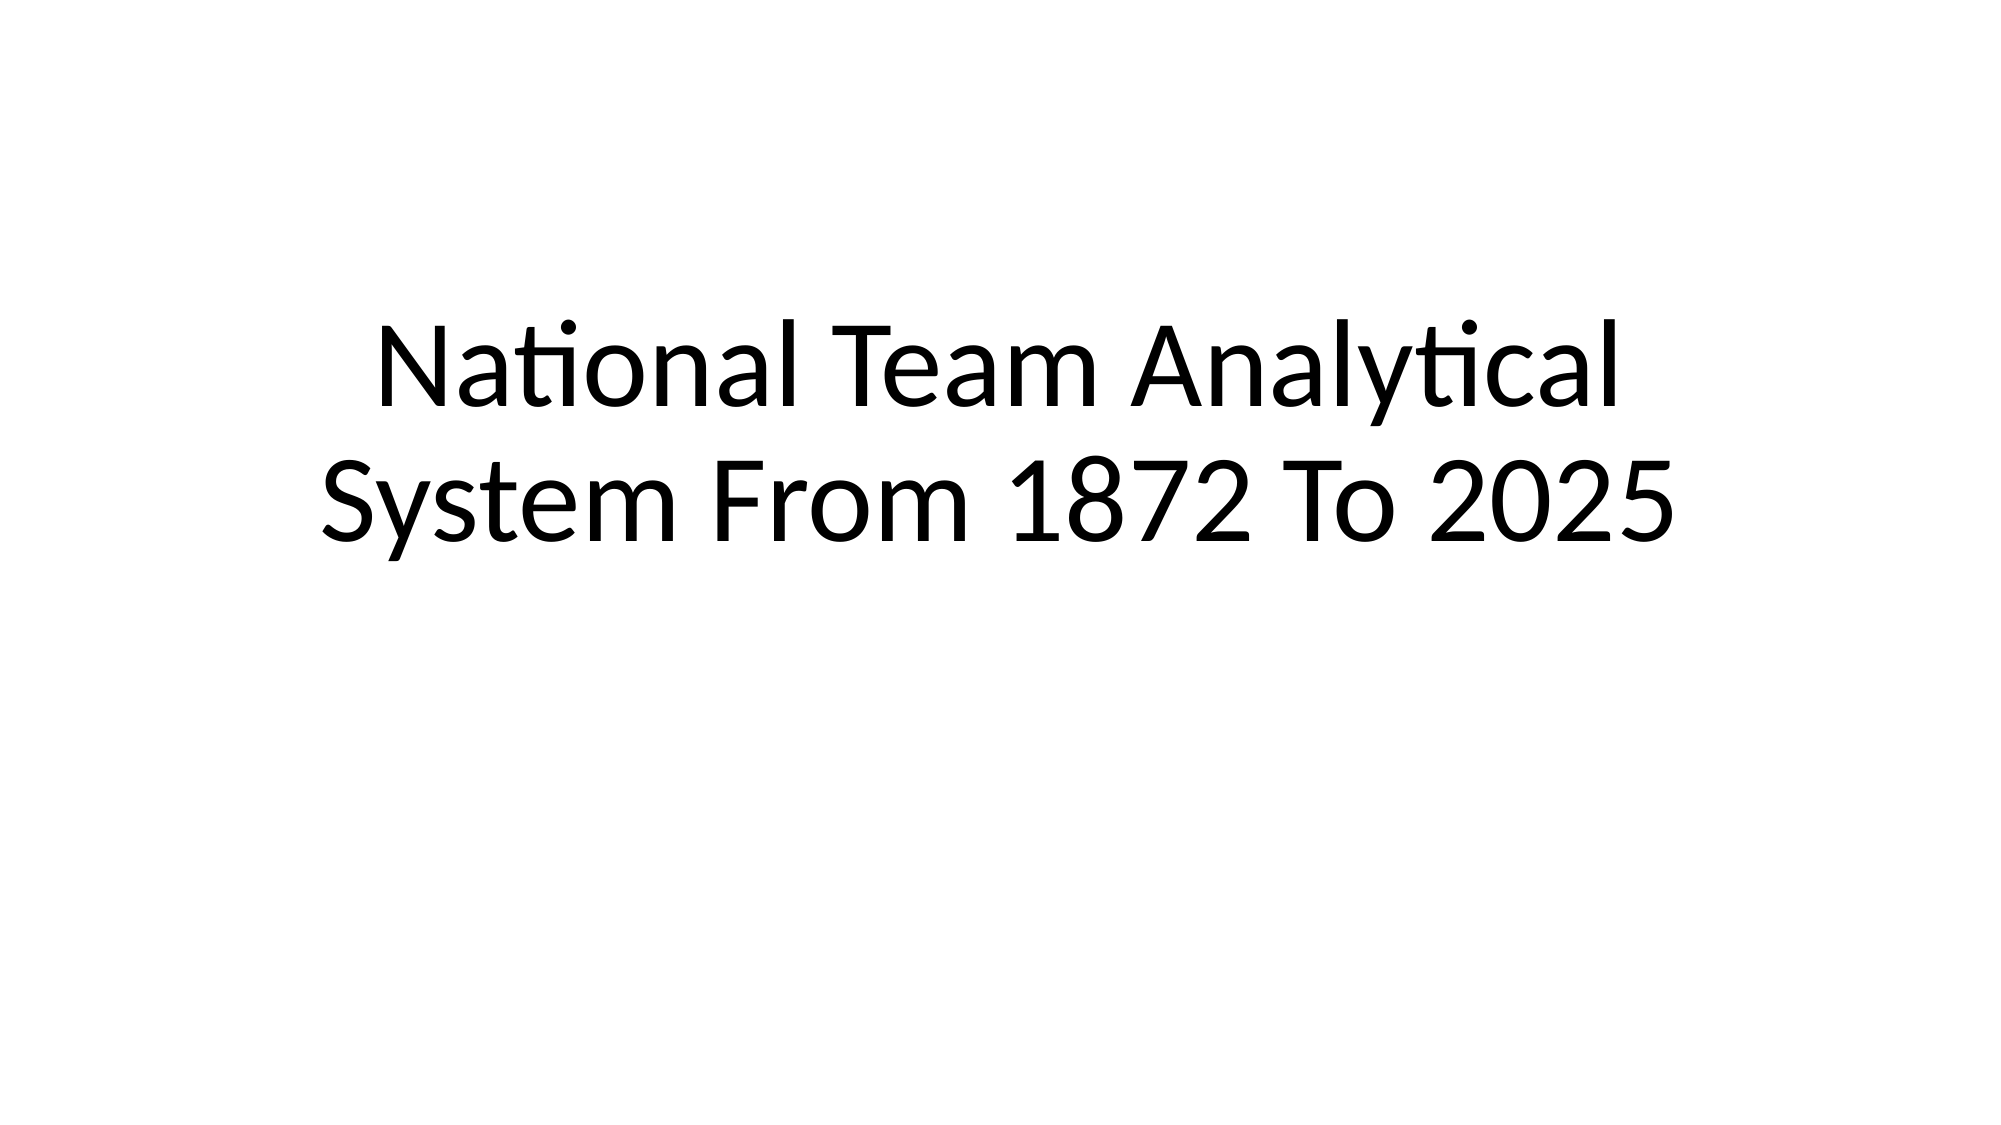

# National Team Analytical System From 1872 To 2025